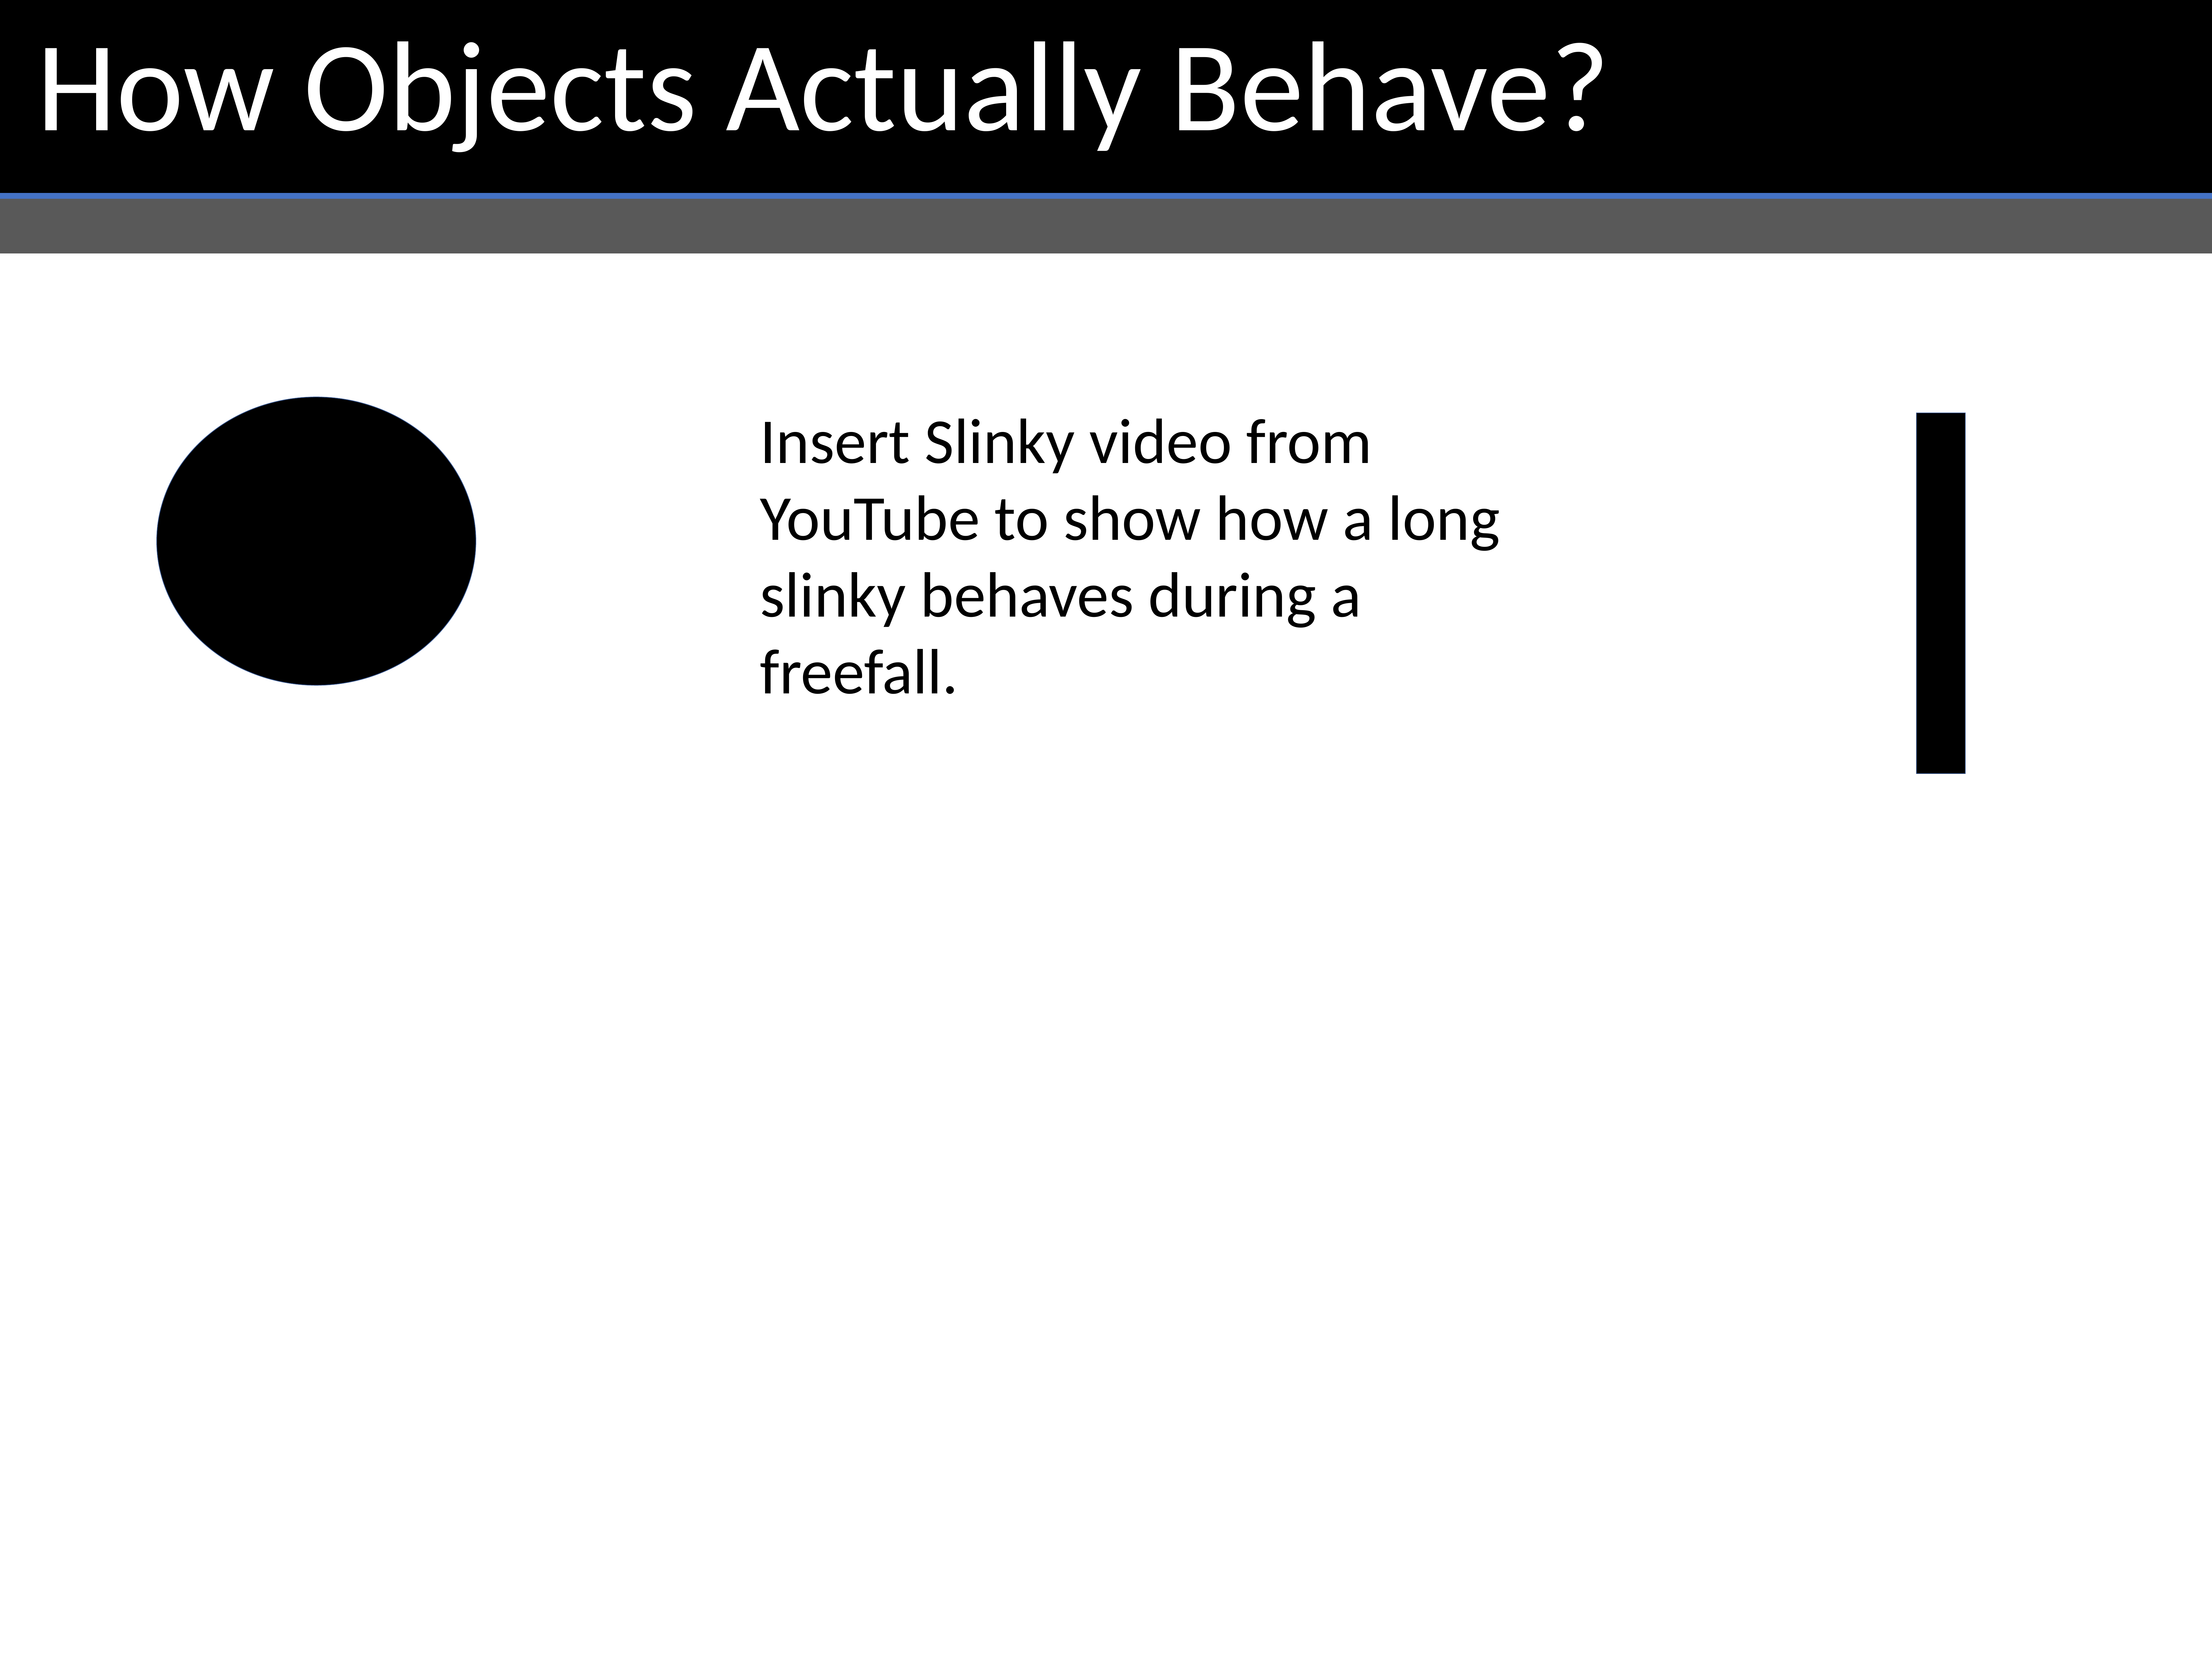

How Objects Actually Behave?

Insert Slinky video from YouTube to show how a long slinky behaves during a freefall.